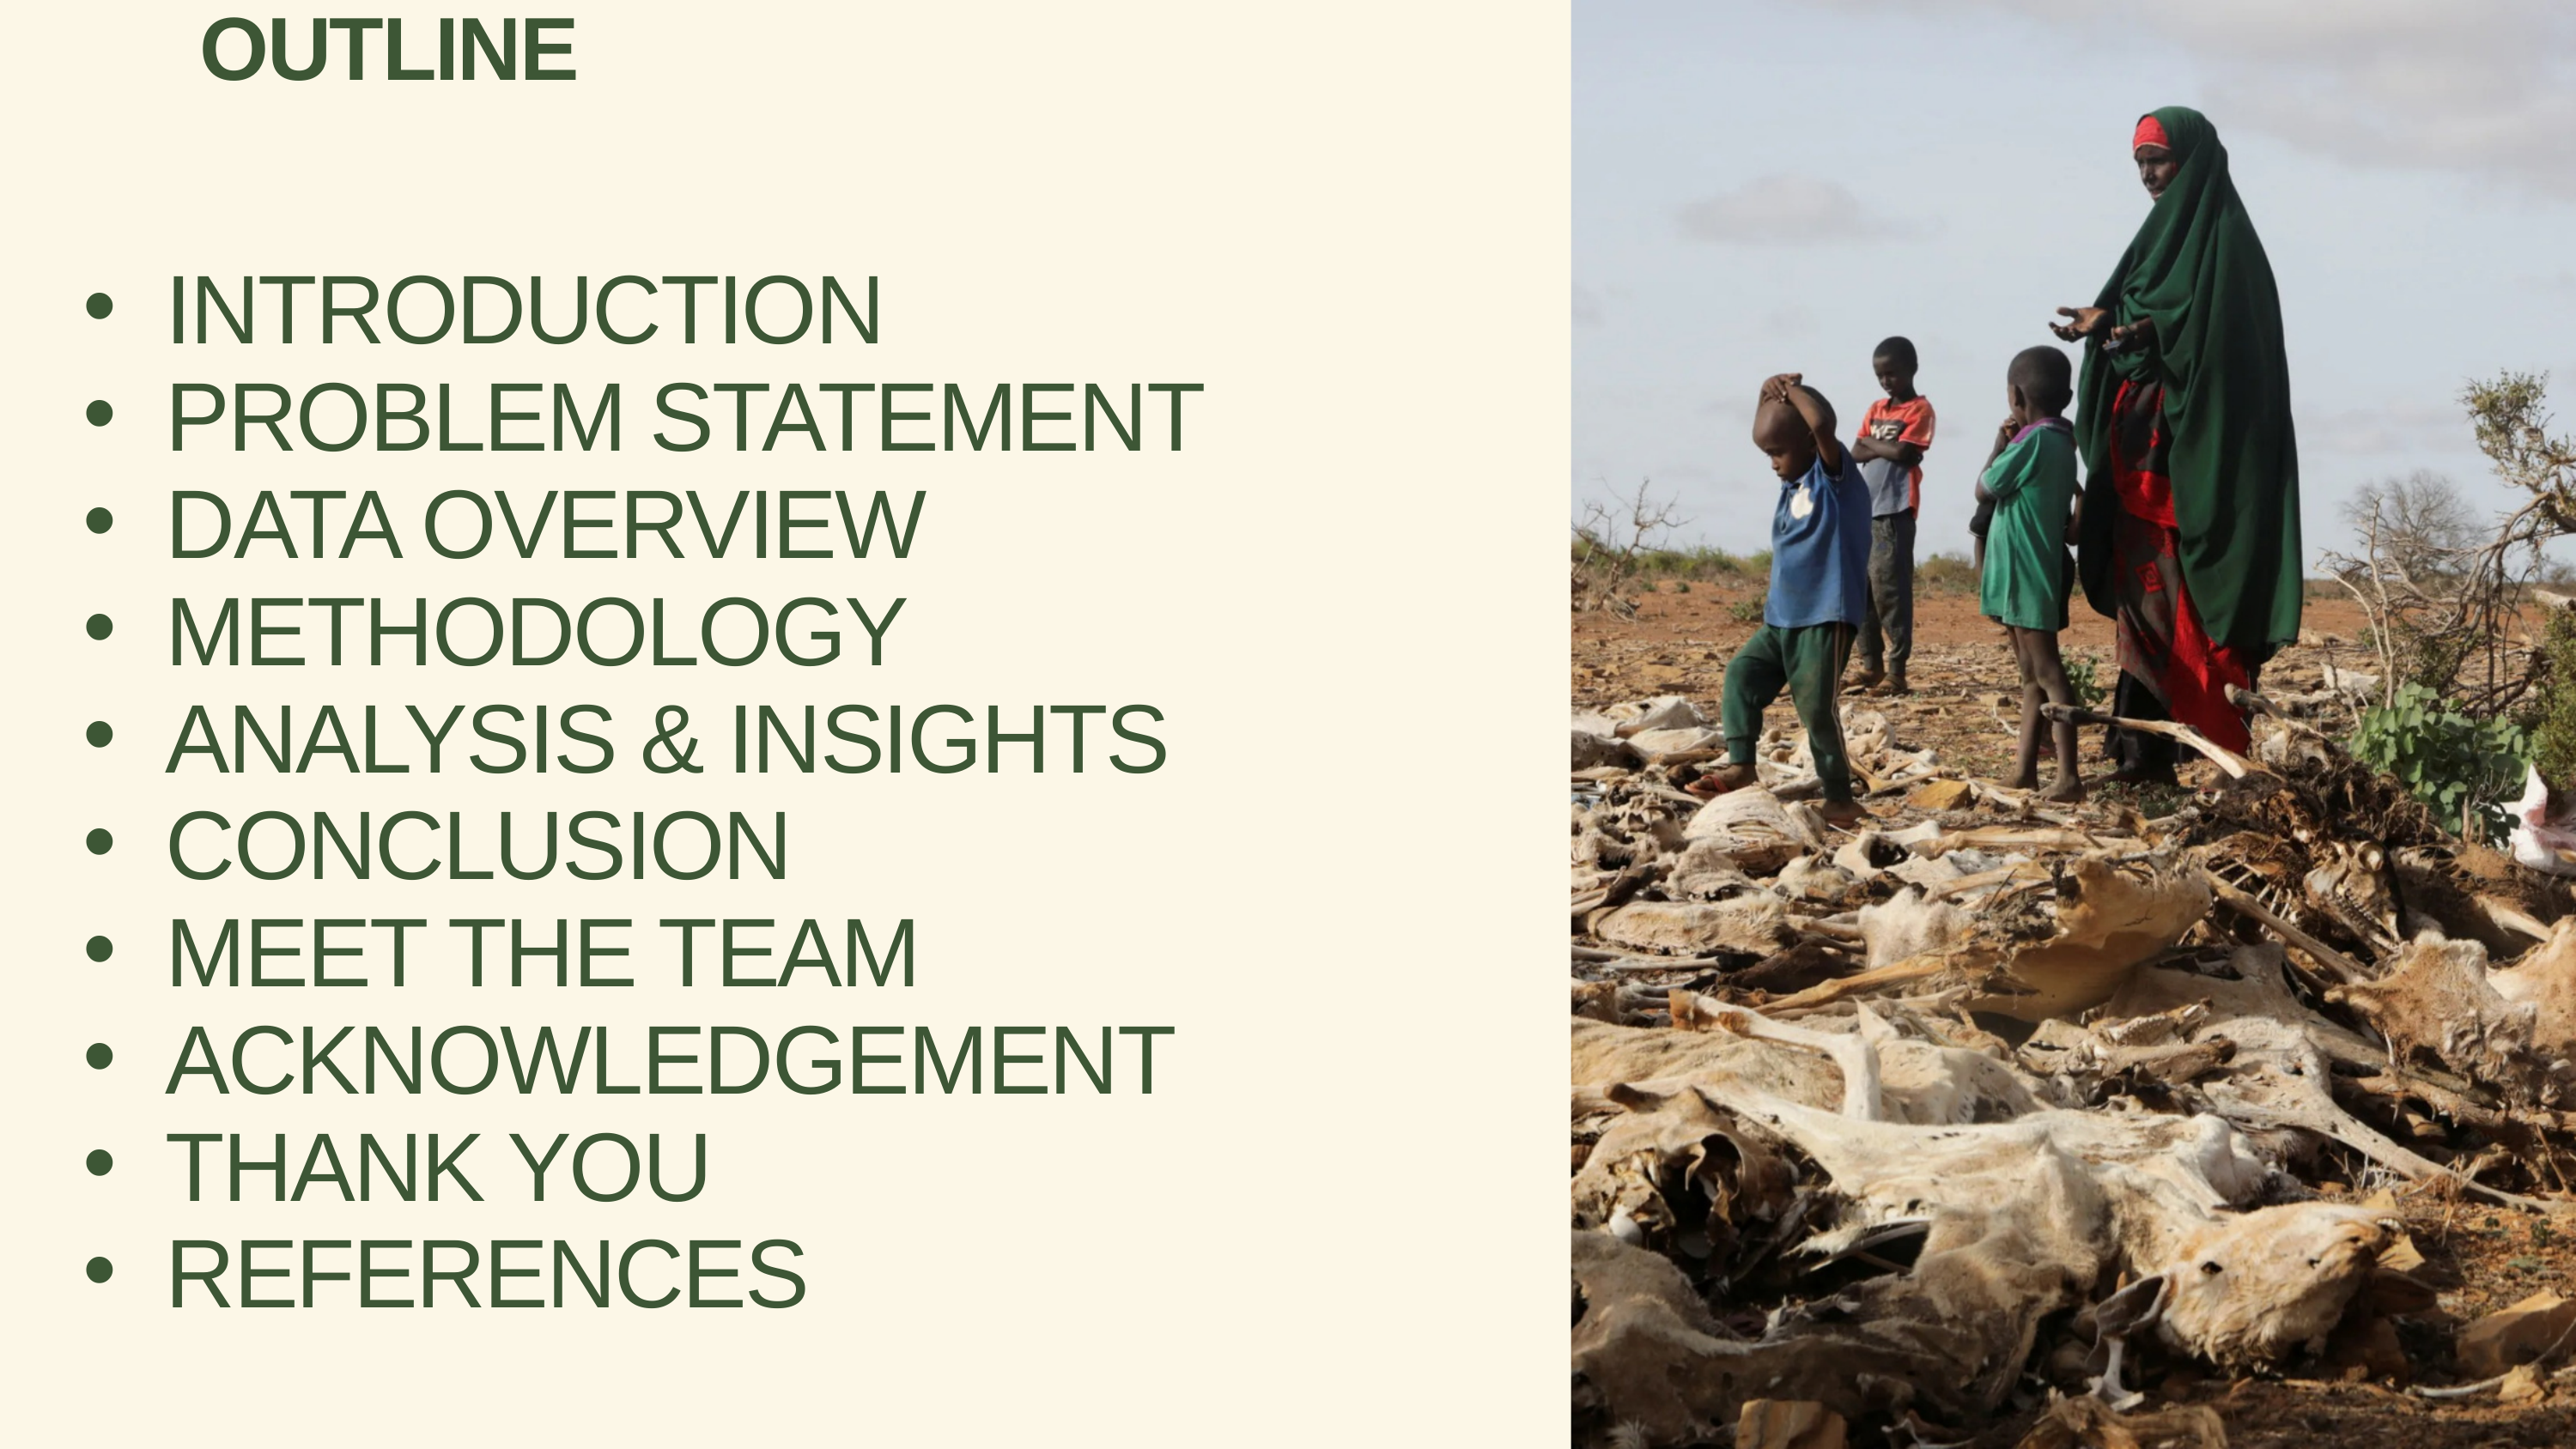

OUTLINE

INTRODUCTION
PROBLEM STATEMENT
DATA OVERVIEW
METHODOLOGY
ANALYSIS & INSIGHTS
CONCLUSION
MEET THE TEAM
ACKNOWLEDGEMENT
THANK YOU
REFERENCES